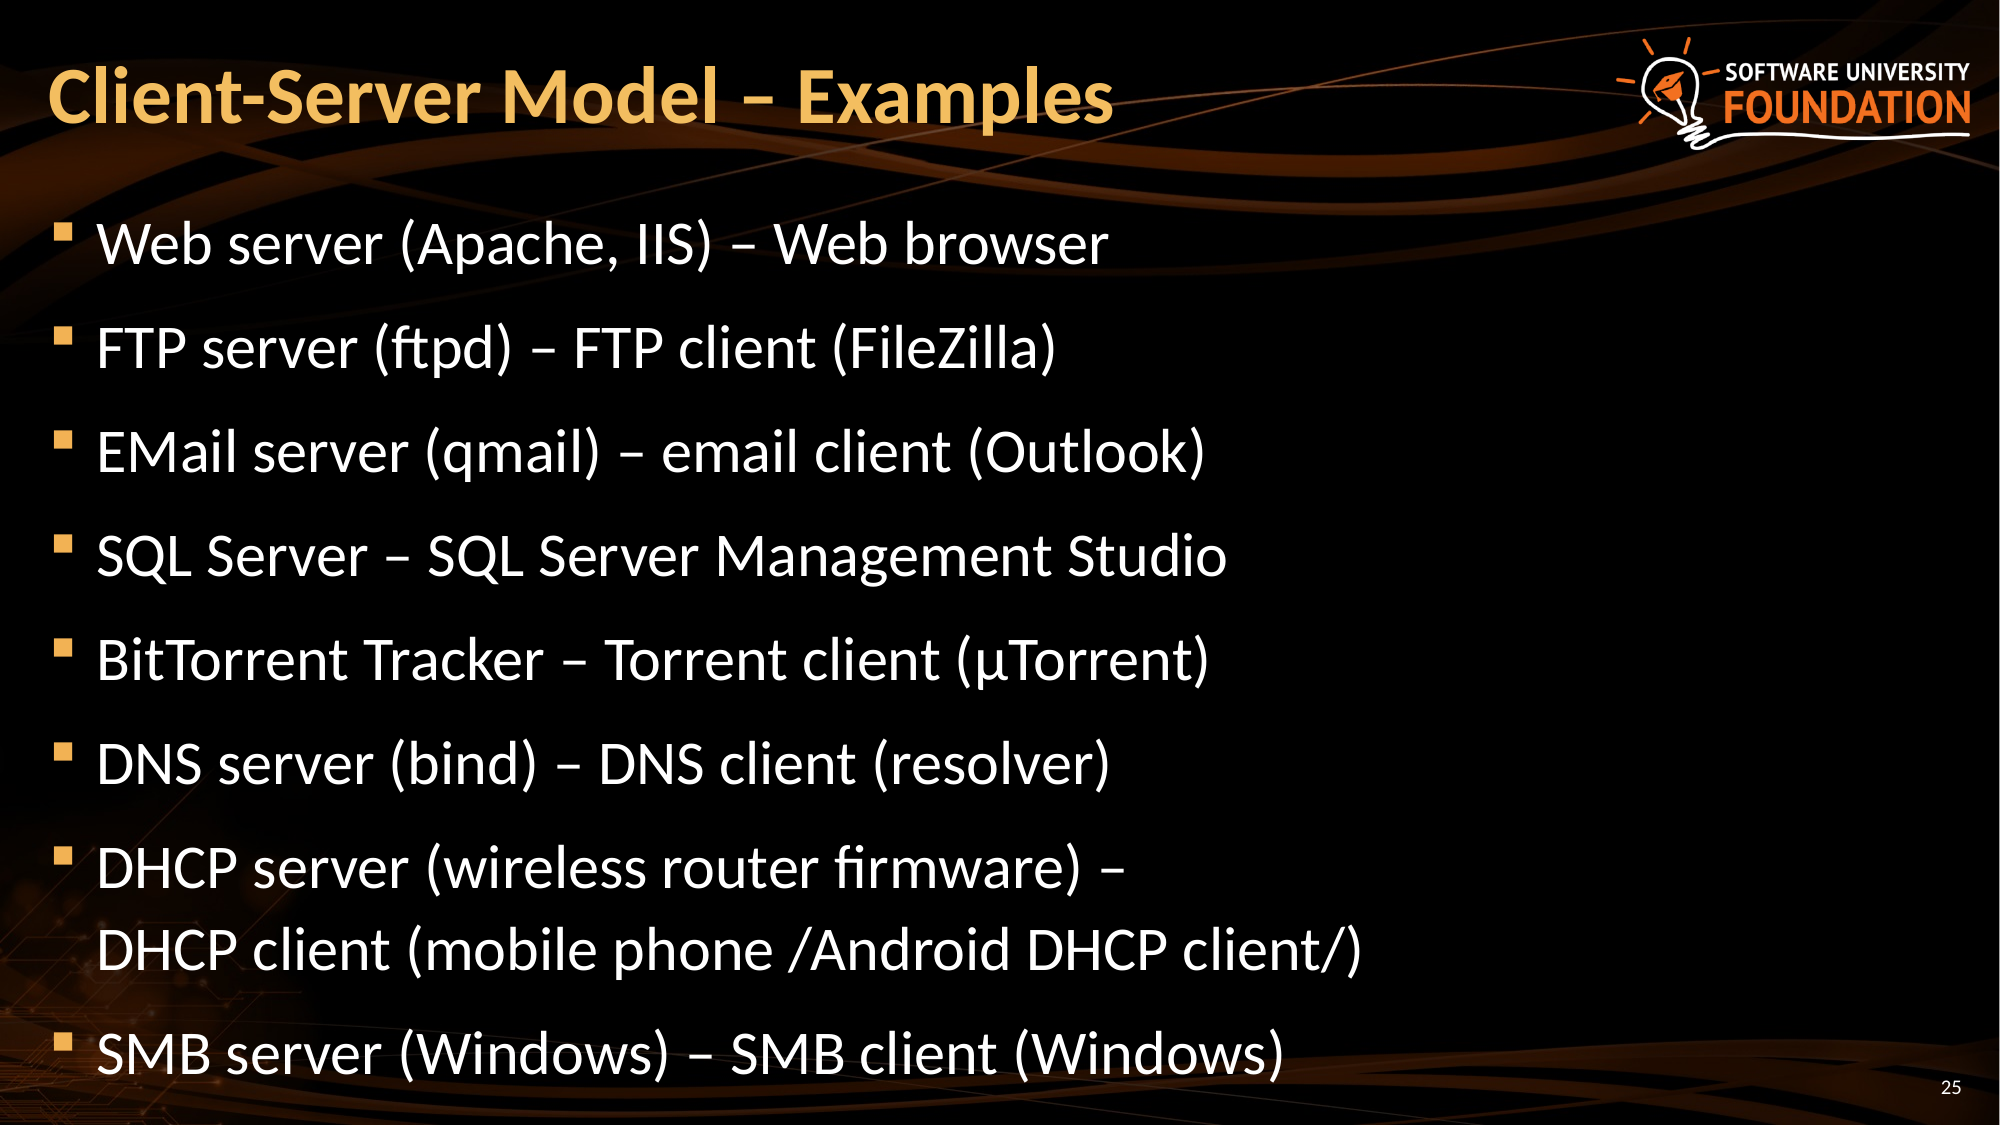

# Client-Server Model – Examples
Web server (Apache, IIS) – Web browser
FTP server (ftpd) – FTP client (FileZilla)
EMail server (qmail) – email client (Outlook)
SQL Server – SQL Server Management Studio
BitTorrent Tracker – Torrent client (μTorrent)
DNS server (bind) – DNS client (resolver)
DHCP server (wireless router firmware) –
DHCP client (mobile phone /Android DHCP client/)
SMB server (Windows) – SMB client (Windows)
25